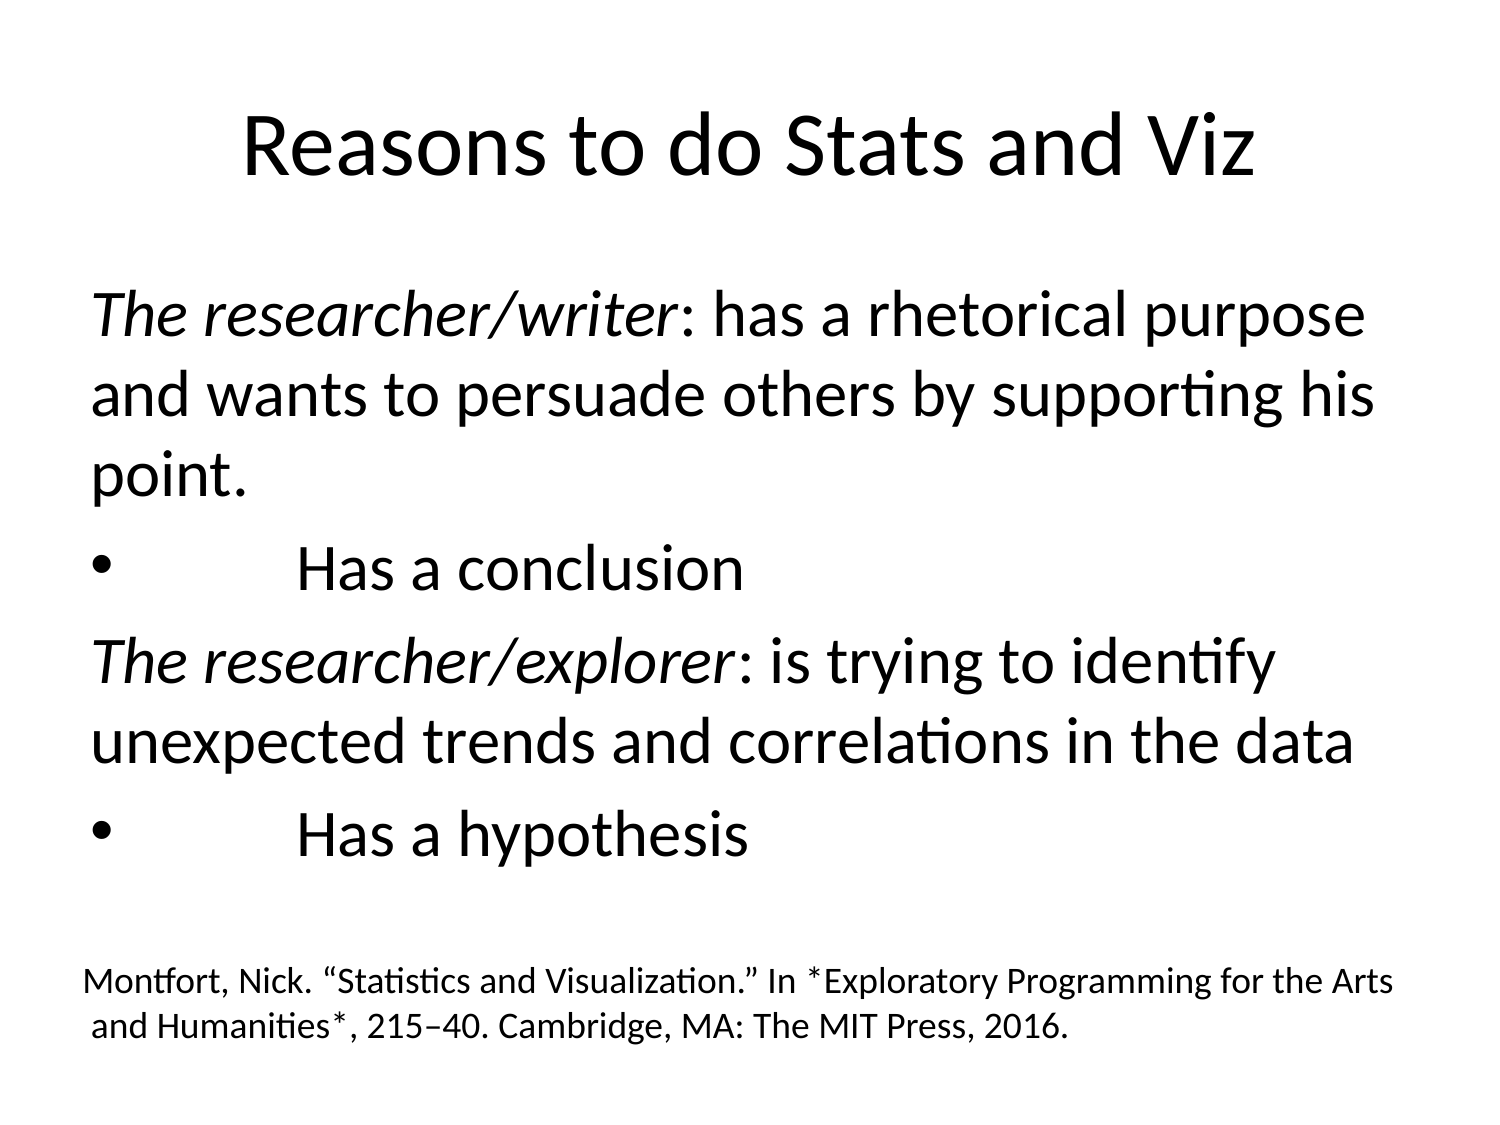

# Reasons to do Stats and Viz
The researcher/writer: has a rhetorical purpose and wants to persuade others by supporting his point.
	Has a conclusion
The researcher/explorer: is trying to identify unexpected trends and correlations in the data
	Has a hypothesis
Montfort, Nick. “Statistics and Visualization.” In *Exploratory Programming for the Arts
 and Humanities*, 215–40. Cambridge, MA: The MIT Press, 2016.